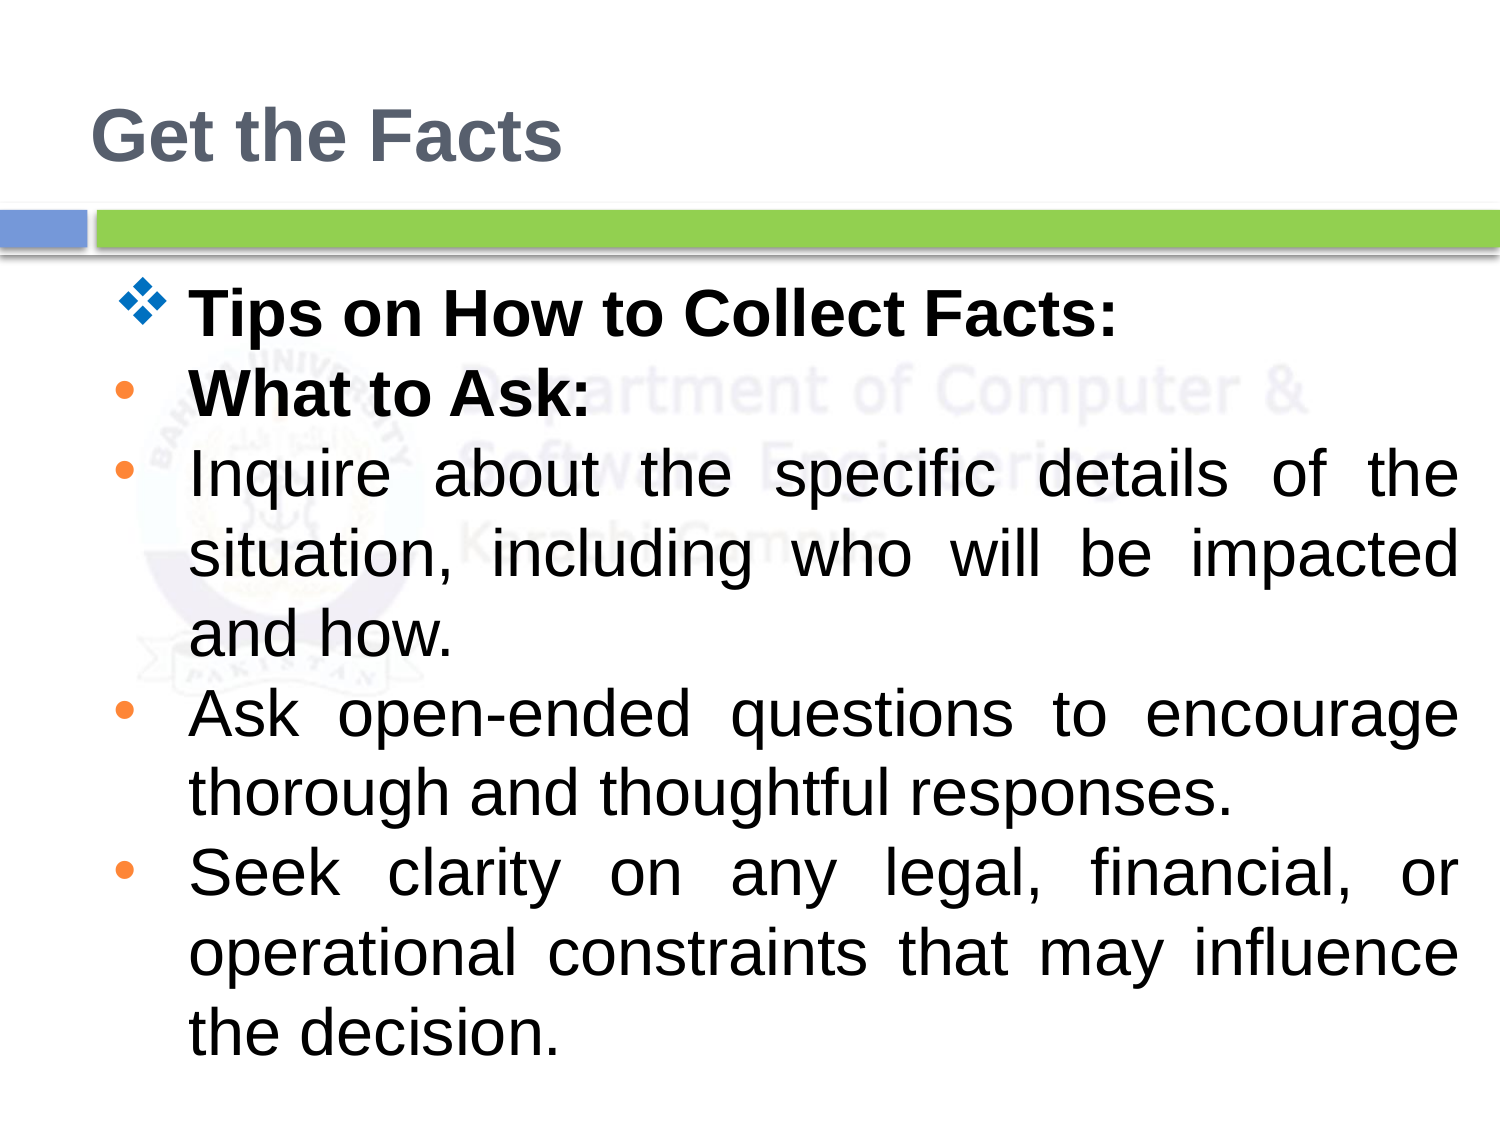

# Get the Facts
Tips on How to Collect Facts:
What to Ask:
Inquire about the specific details of the situation, including who will be impacted and how.
Ask open-ended questions to encourage thorough and thoughtful responses.
Seek clarity on any legal, financial, or operational constraints that may influence the decision.